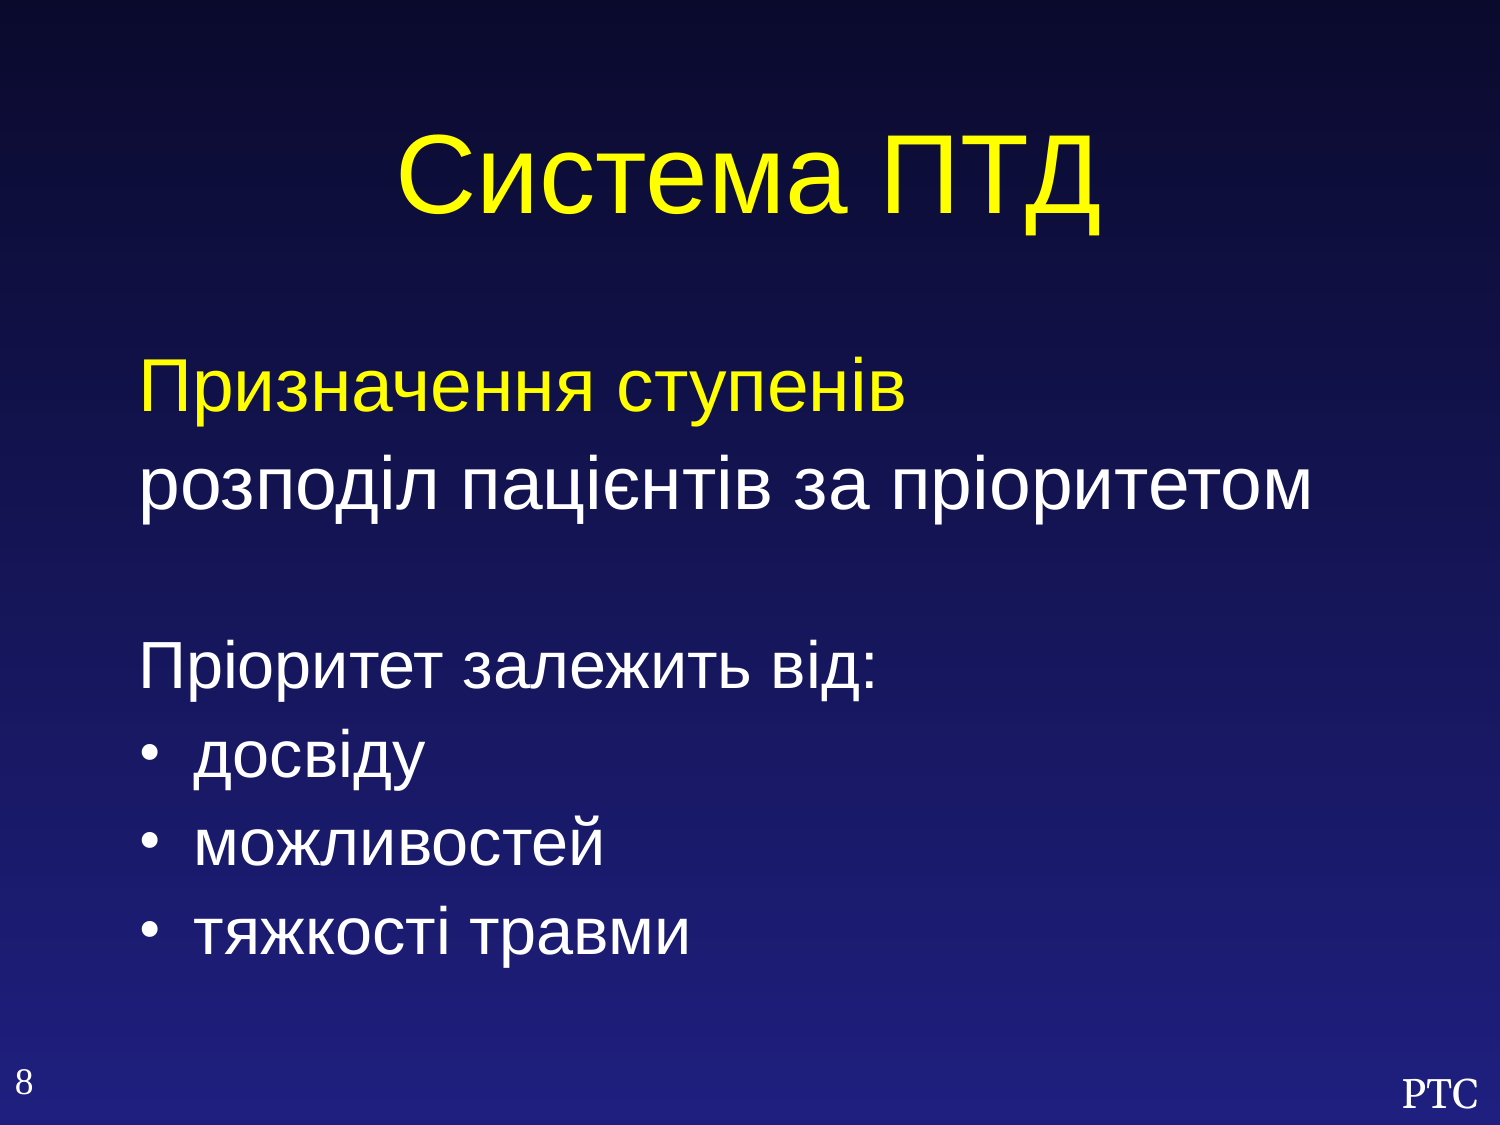

Система ПТД
Призначення ступенів
розподіл пацієнтів за пріоритетом

Пріоритет залежить від:
досвіду
можливостей
тяжкості травми

8